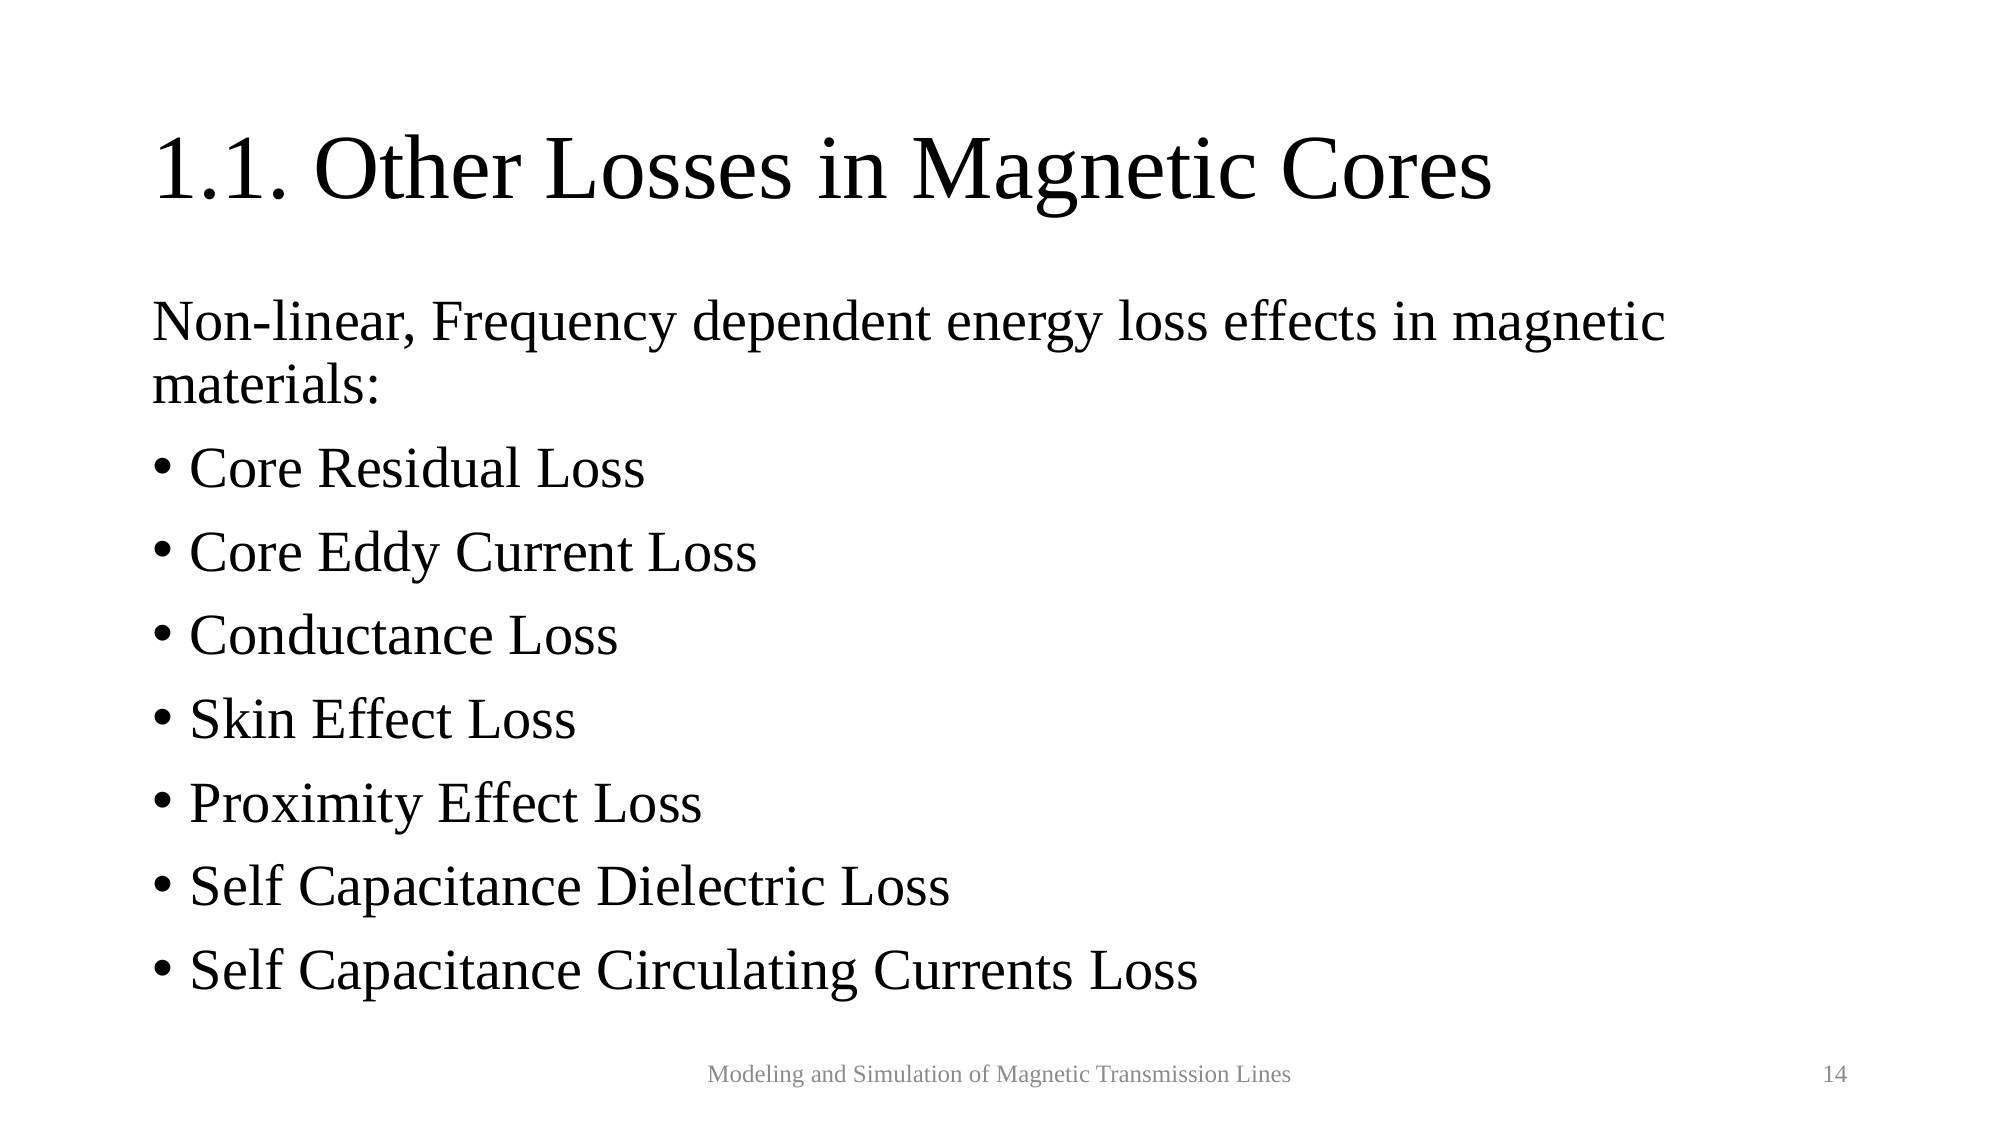

# 1.1. Other Losses in Magnetic Cores
Non-linear, Frequency dependent energy loss effects in magnetic materials:
Core Residual Loss
Core Eddy Current Loss
Conductance Loss
Skin Effect Loss
Proximity Effect Loss
Self Capacitance Dielectric Loss
Self Capacitance Circulating Currents Loss

Modeling and Simulation of Magnetic Transmission Lines
14